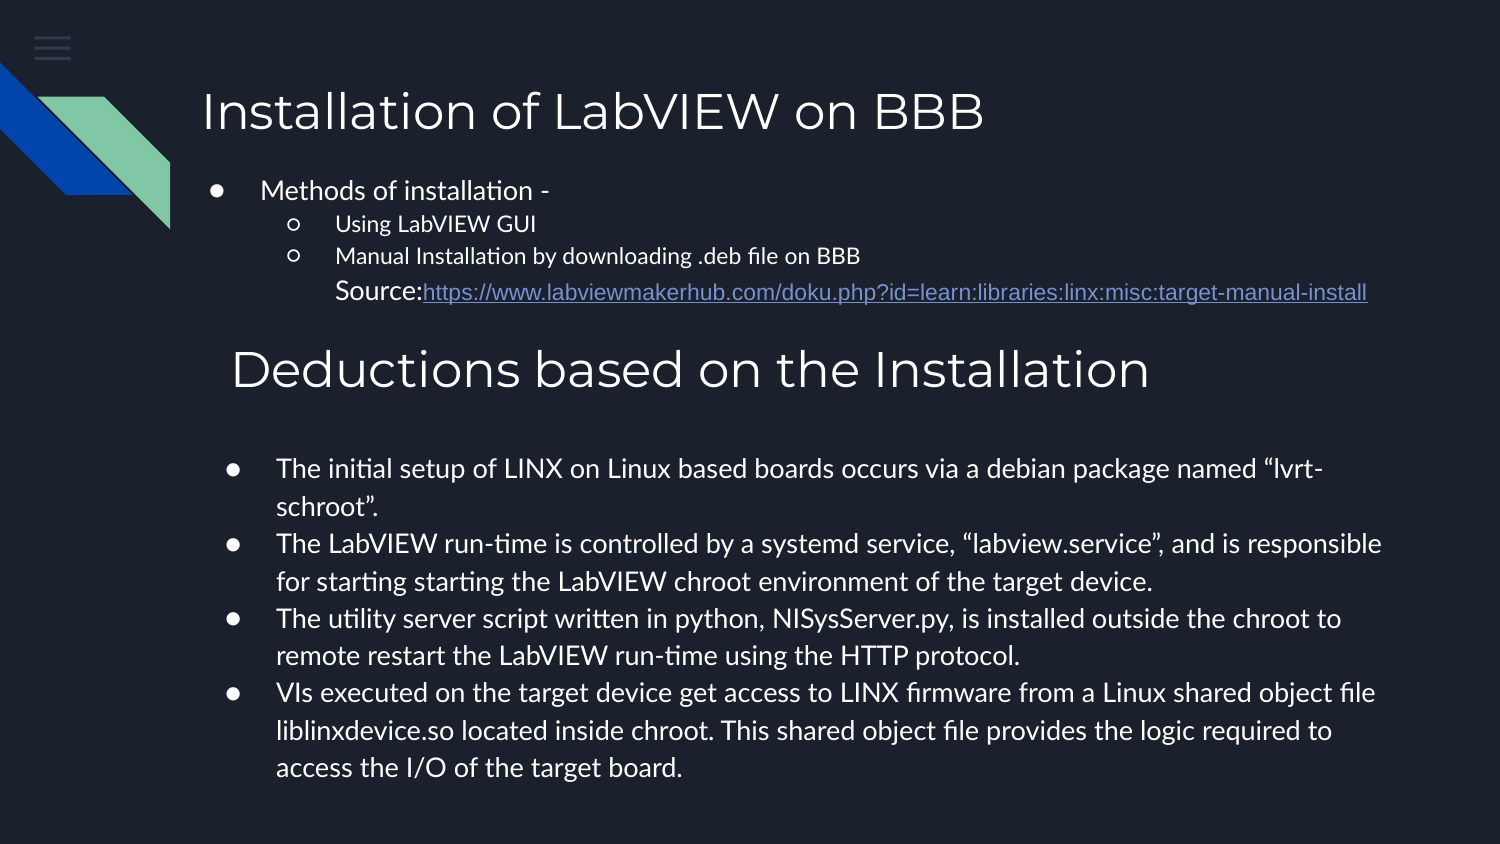

# Installation of LabVIEW on BBB
Methods of installation -
Using LabVIEW GUI
Manual Installation by downloading .deb file on BBB
Source:https://www.labviewmakerhub.com/doku.php?id=learn:libraries:linx:misc:target-manual-install
 Deductions based on the Installation
The initial setup of LINX on Linux based boards occurs via a debian package named “lvrt-schroot”.
The LabVIEW run-time is controlled by a systemd service, “labview.service”, and is responsible for starting starting the LabVIEW chroot environment of the target device.
The utility server script written in python, NISysServer.py, is installed outside the chroot to remote restart the LabVIEW run-time using the HTTP protocol.
VIs executed on the target device get access to LINX firmware from a Linux shared object file liblinxdevice.so located inside chroot. This shared object file provides the logic required to access the I/O of the target board.